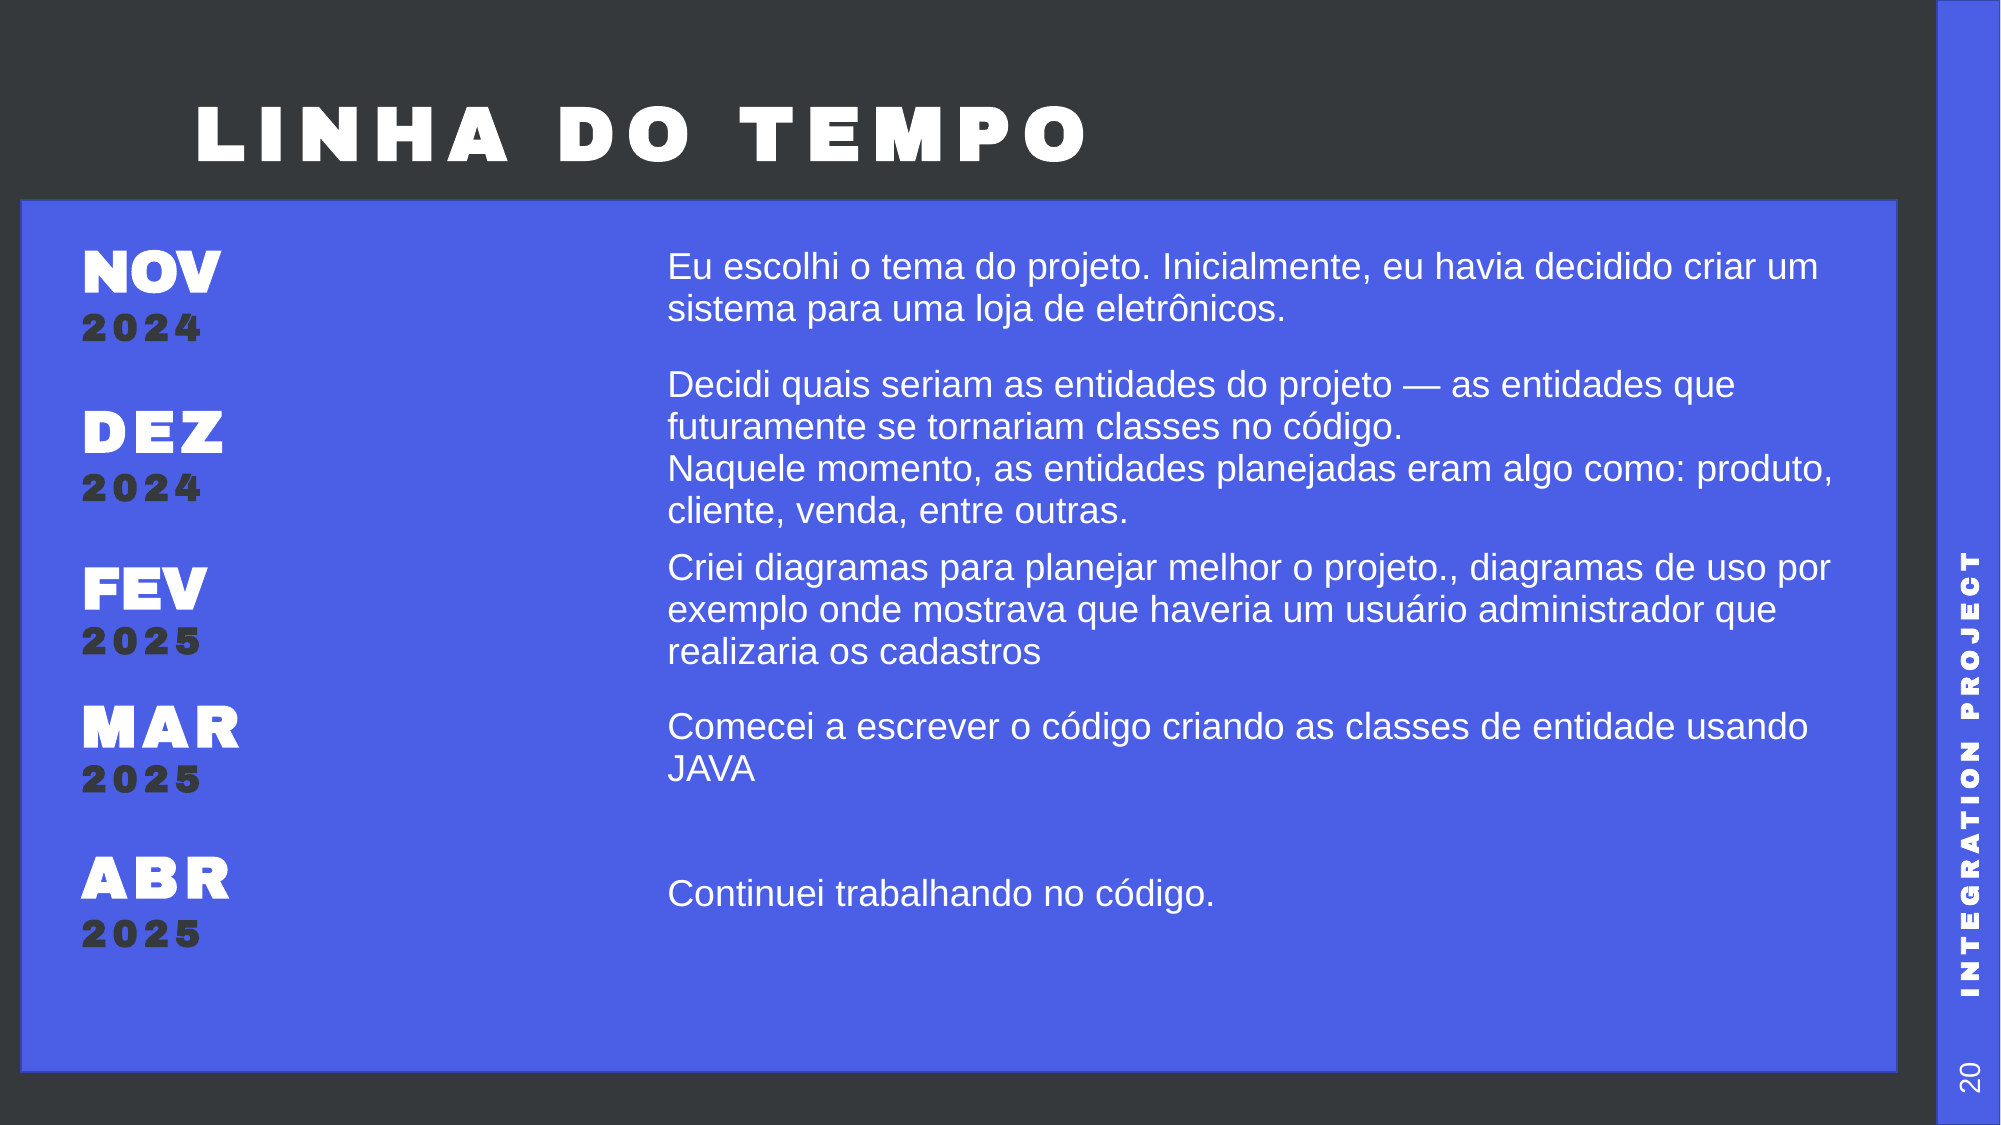

# Linha do tempo

| NOV 2024 | Eu escolhi o tema do projeto. Inicialmente, eu havia decidido criar um sistema para uma loja de eletrônicos. |
| --- | --- |
| DEZ 2024 | Decidi quais seriam as entidades do projeto — as entidades que futuramente se tornariam classes no código. Naquele momento, as entidades planejadas eram algo como: produto, cliente, venda, entre outras. |
| FEV 2025 | Criei diagramas para planejar melhor o projeto., diagramas de uso por exemplo onde mostrava que haveria um usuário administrador que realizaria os cadastros |
| MAR 2025 | Comecei a escrever o código criando as classes de entidade usando JAVA |
| ABR 2025 | Continuei trabalhando no código. |

Integration Project
20